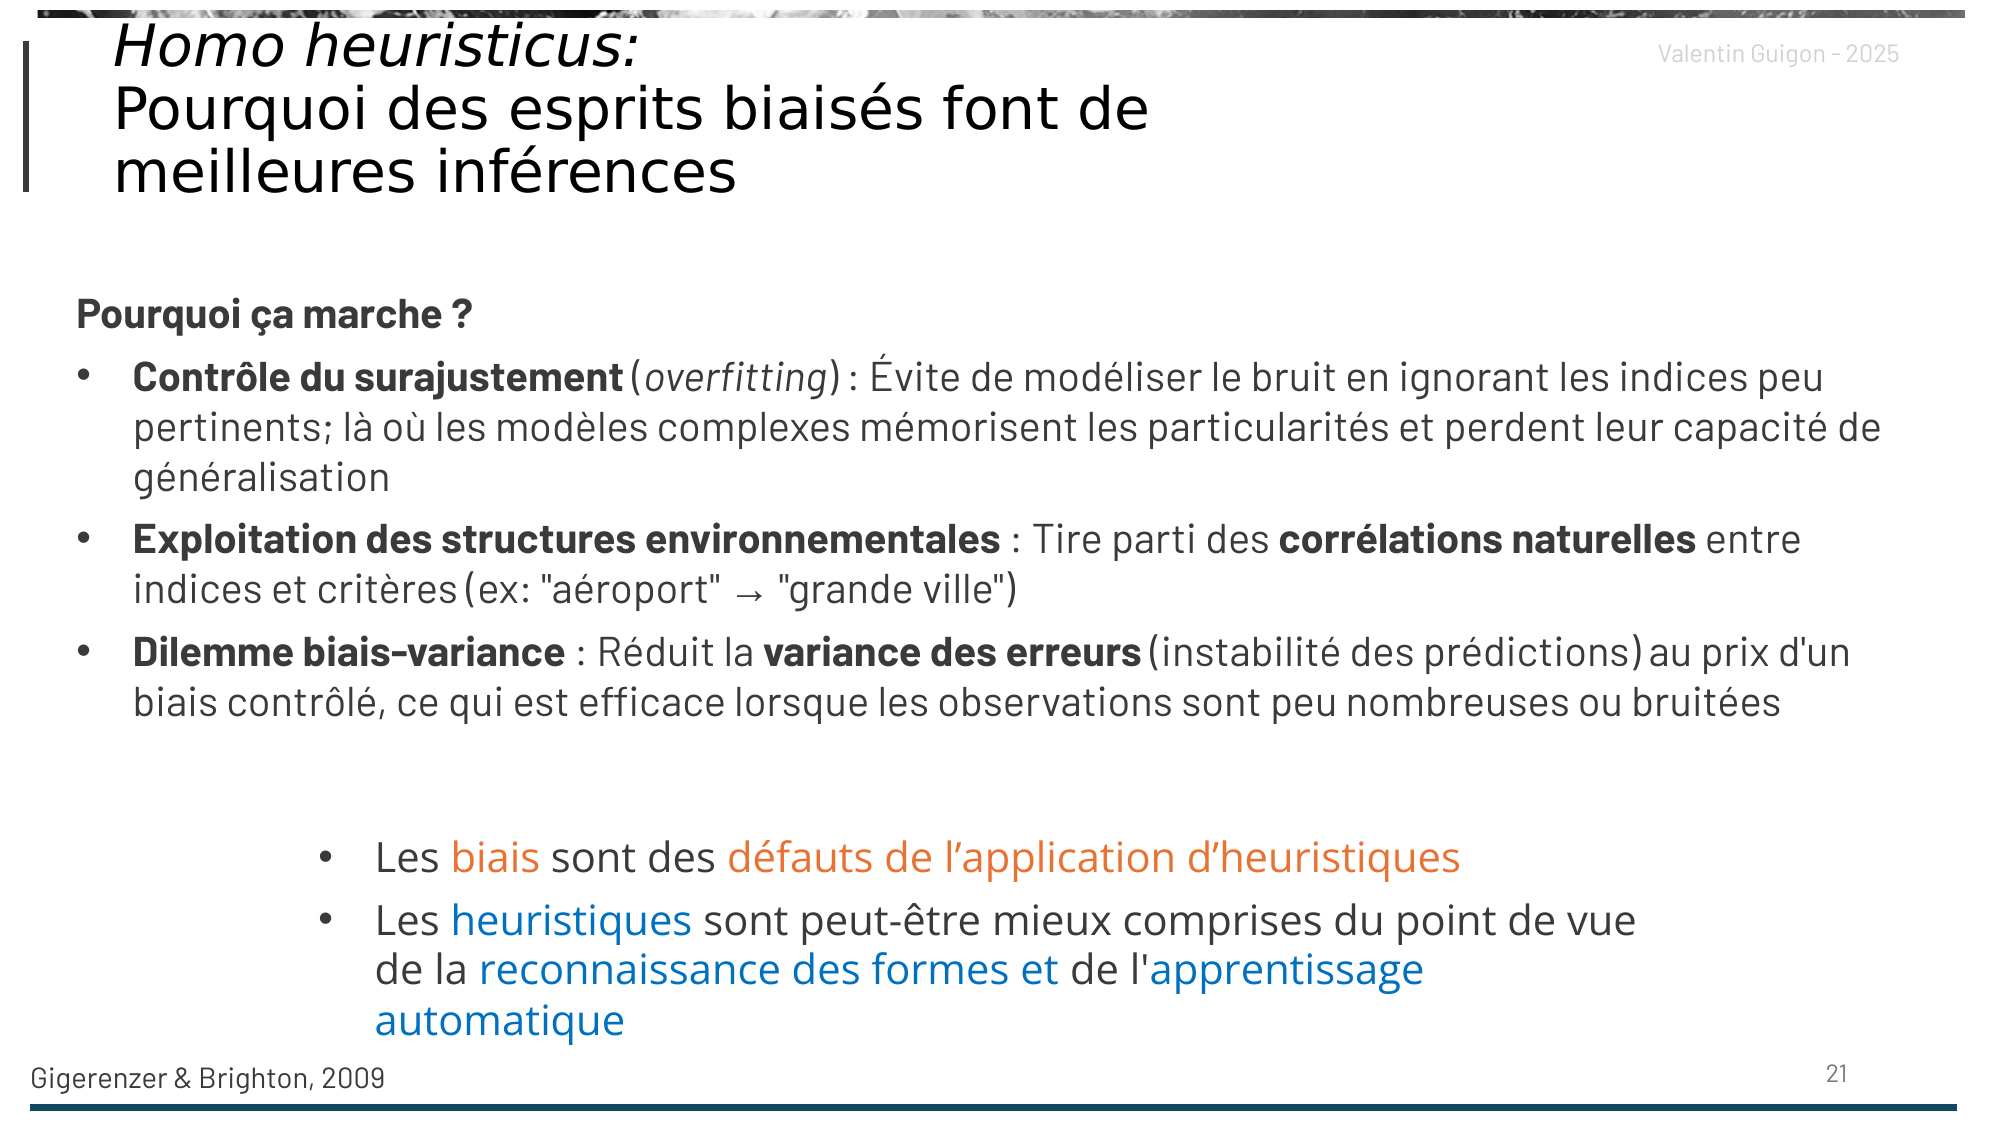

# Homo heuristicus: Pourquoi des esprits biaisés font de meilleures inférences
Valentin Guigon - 2025
Pourquoi ça marche ?
Contrôle du surajustement (overfitting) : Évite de modéliser le bruit en ignorant les indices peu pertinents; là où les modèles complexes mémorisent les particularités et perdent leur capacité de généralisation
Exploitation des structures environnementales : Tire parti des corrélations naturelles entre indices et critères (ex: "aéroport" → "grande ville")
Dilemme biais-variance : Réduit la variance des erreurs (instabilité des prédictions) au prix d'un biais contrôlé, ce qui est efficace lorsque les observations sont peu nombreuses ou bruitées
Les biais sont des défauts de l’application d’heuristiques
Les heuristiques sont peut-être mieux comprises du point de vue de la reconnaissance des formes et de l'apprentissage automatique
21
Gigerenzer & Brighton, 2009